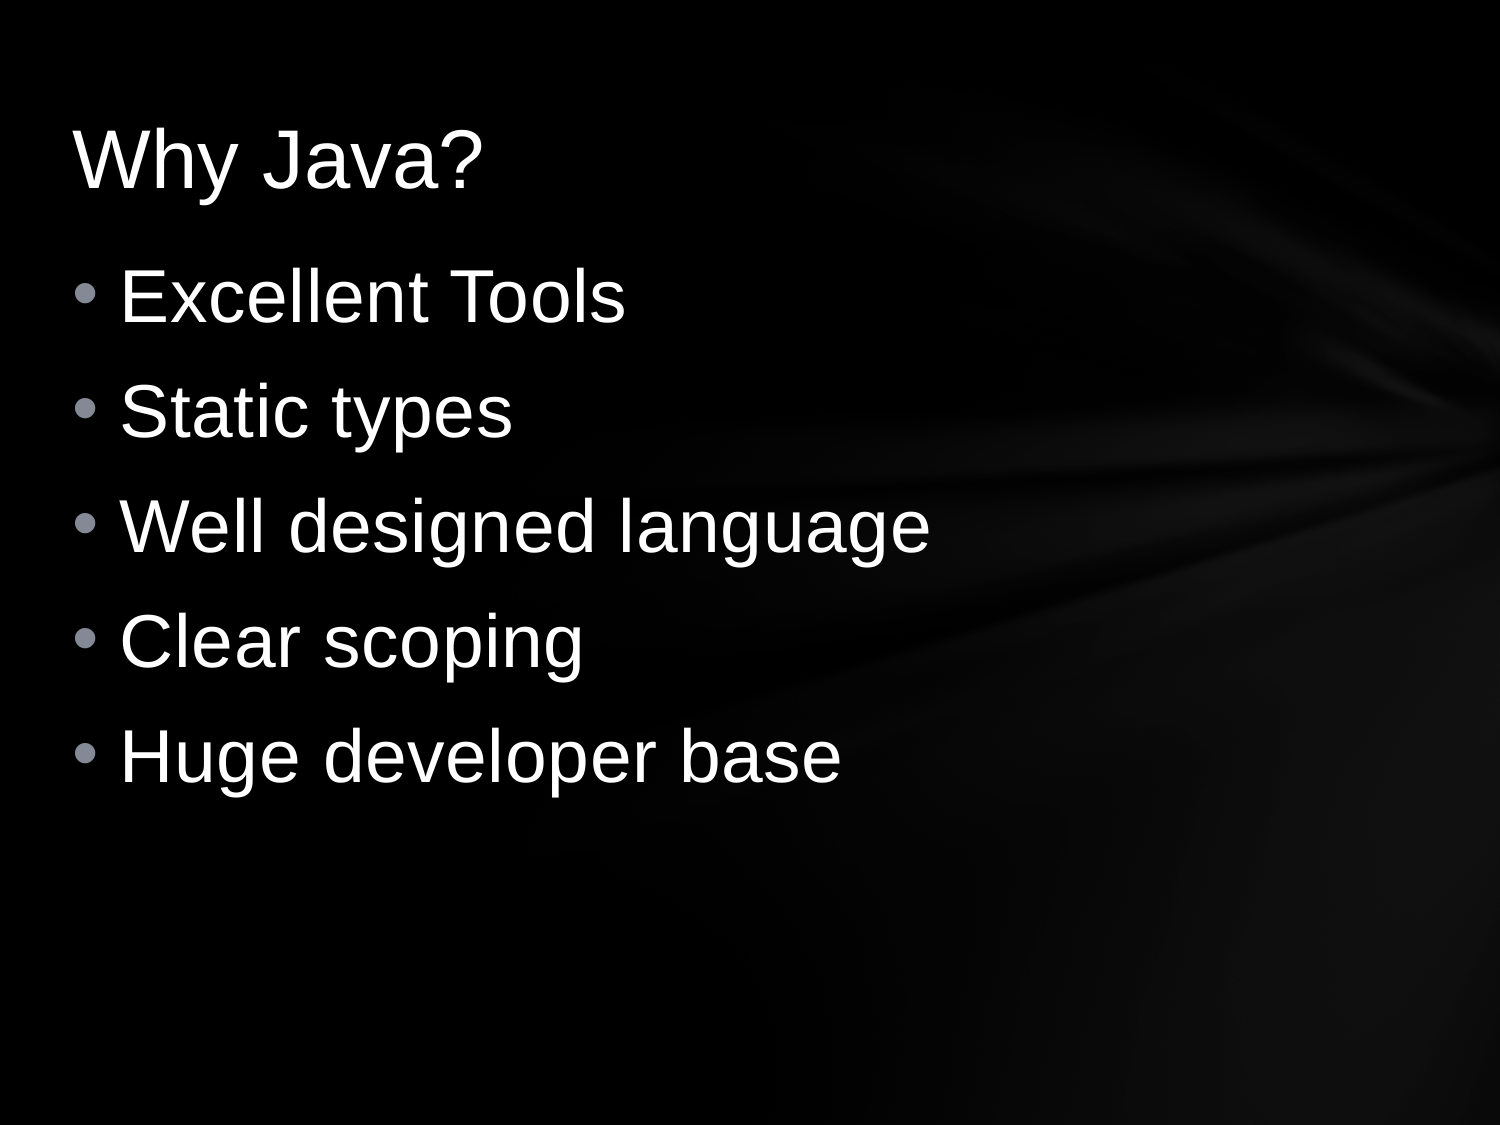

# Why Java?
Excellent Tools
Static types
Well designed language
Clear scoping
Huge developer base